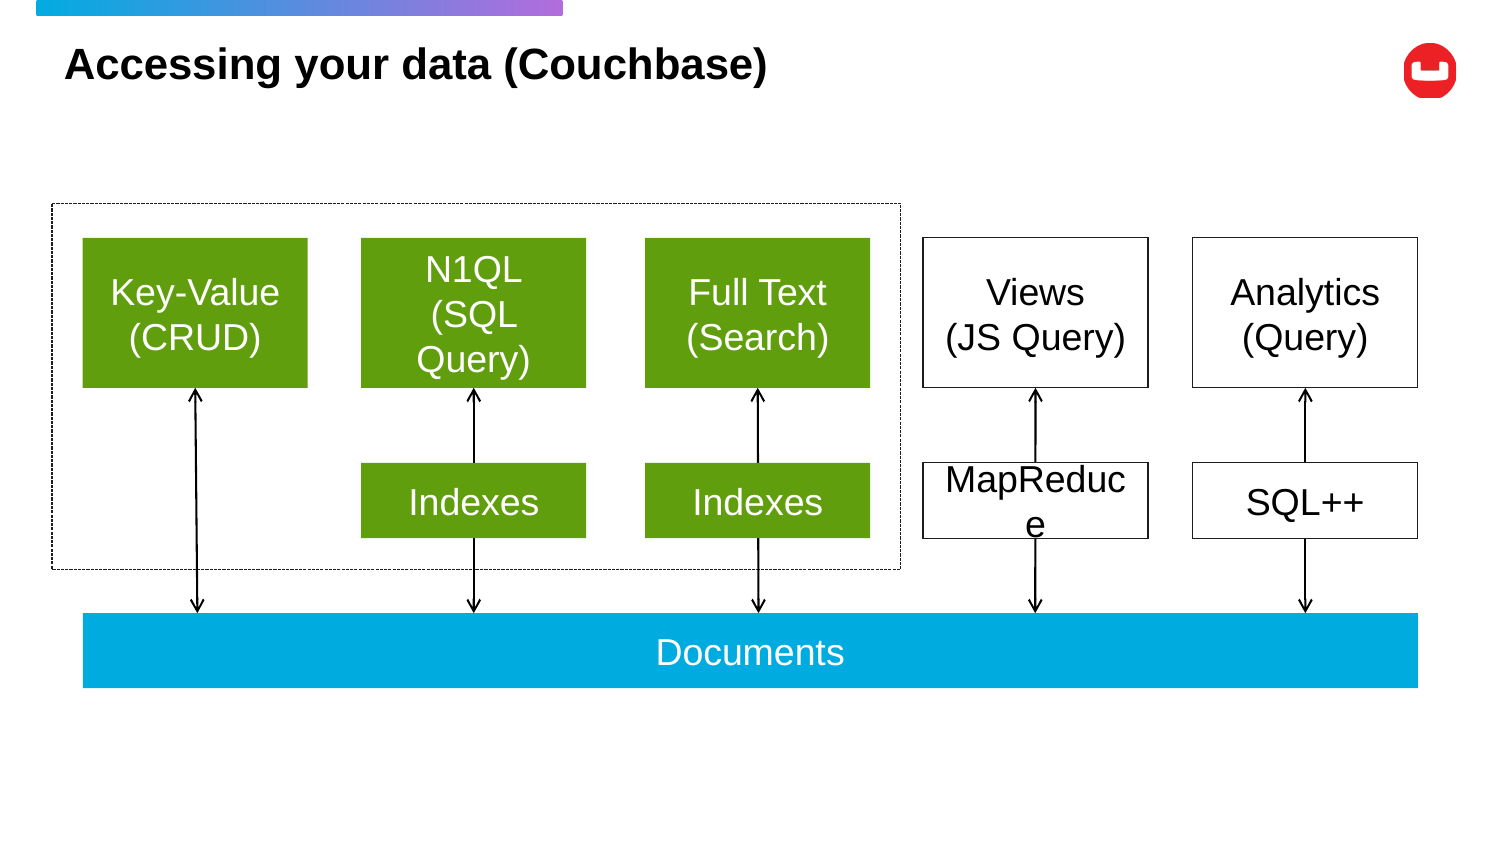

# Accessing your data (Couchbase)

Key-Value
(CRUD)
N1QL
(SQL Query)
Full Text (Search)
Views
(JS Query)
Analytics
(Query)
Indexes
Indexes
MapReduce
SQL++
Documents